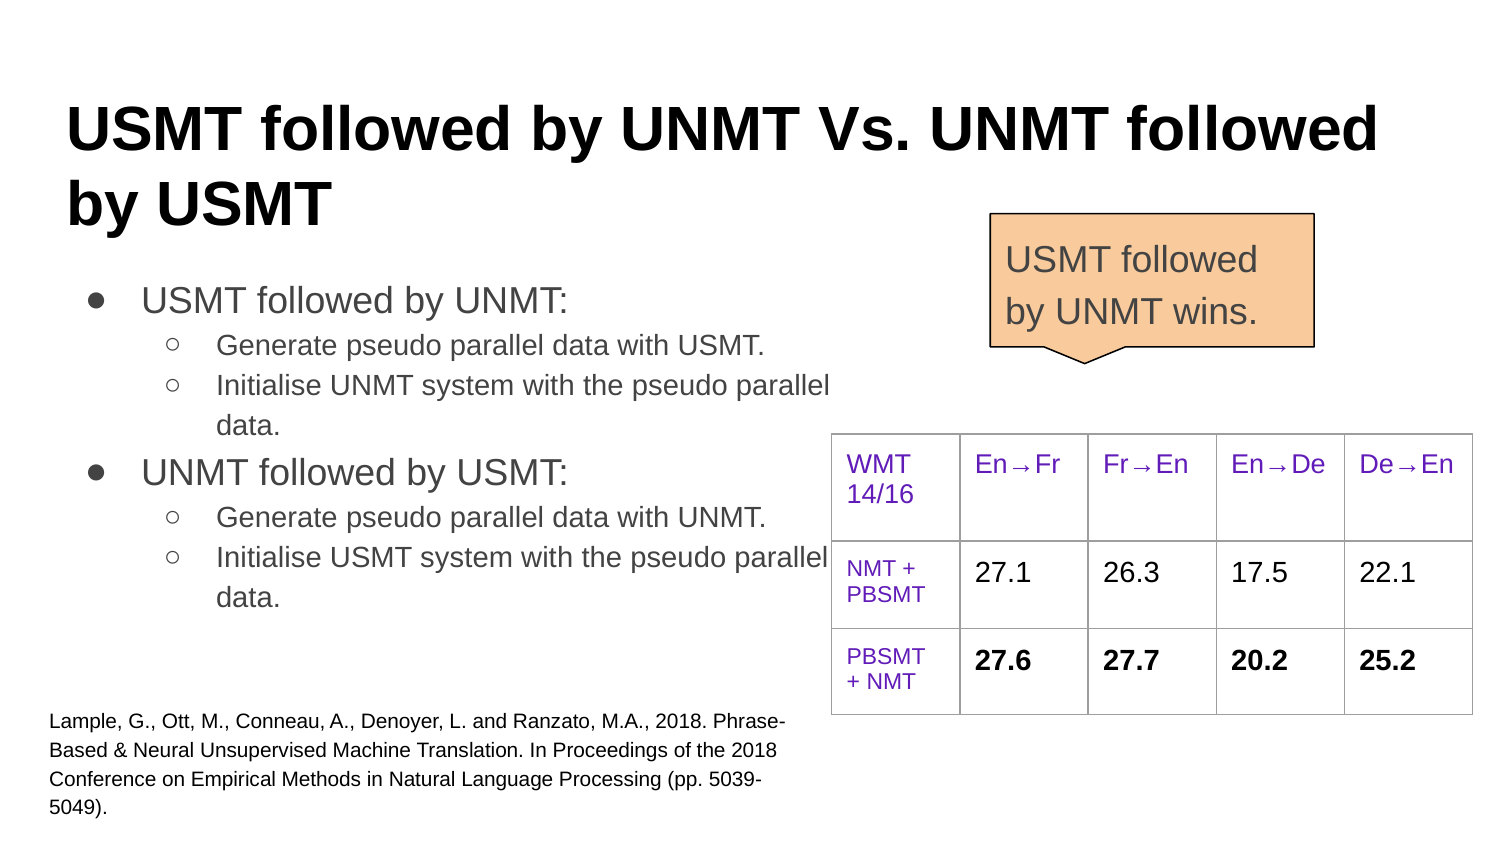

# USMT followed by UNMT Vs. UNMT followed by USMT
USMT followed by UNMT wins.
USMT followed by UNMT:
Generate pseudo parallel data with USMT.
Initialise UNMT system with the pseudo parallel data.
UNMT followed by USMT:
Generate pseudo parallel data with UNMT.
Initialise USMT system with the pseudo parallel data.

| WMT 14/16 | En→Fr | Fr→En | En→De | De→En |
| --- | --- | --- | --- | --- |
| NMT + PBSMT | 27.1 | 26.3 | 17.5 | 22.1 |
| PBSMT + NMT | 27.6 | 27.7 | 20.2 | 25.2 |
Lample, G., Ott, M., Conneau, A., Denoyer, L. and Ranzato, M.A., 2018. Phrase-Based & Neural Unsupervised Machine Translation. In Proceedings of the 2018 Conference on Empirical Methods in Natural Language Processing (pp. 5039-5049).